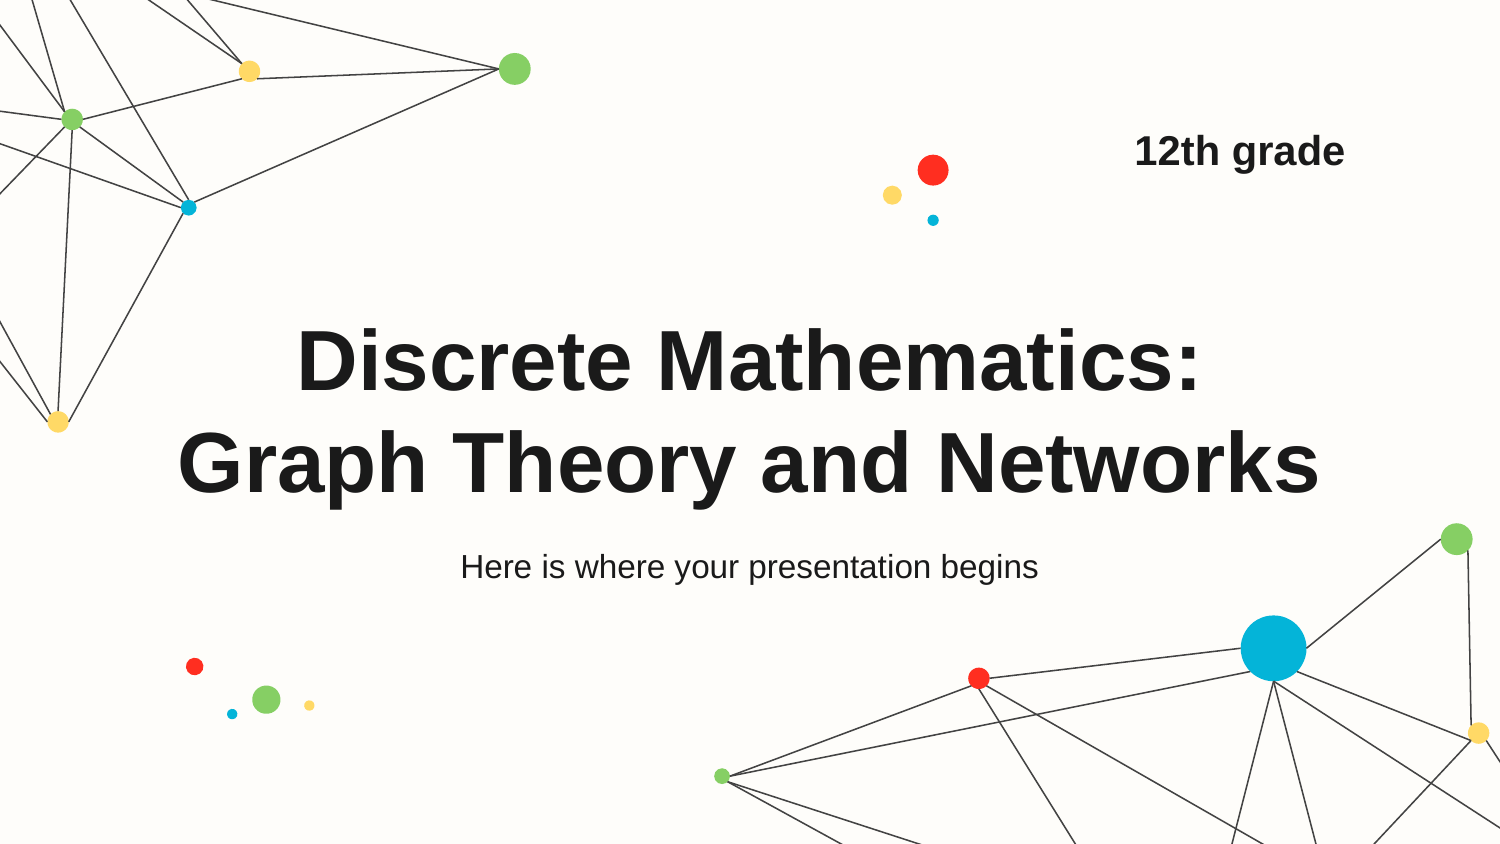

12th grade

# Discrete Mathematics:
Graph Theory and Networks
Here is where your presentation begins